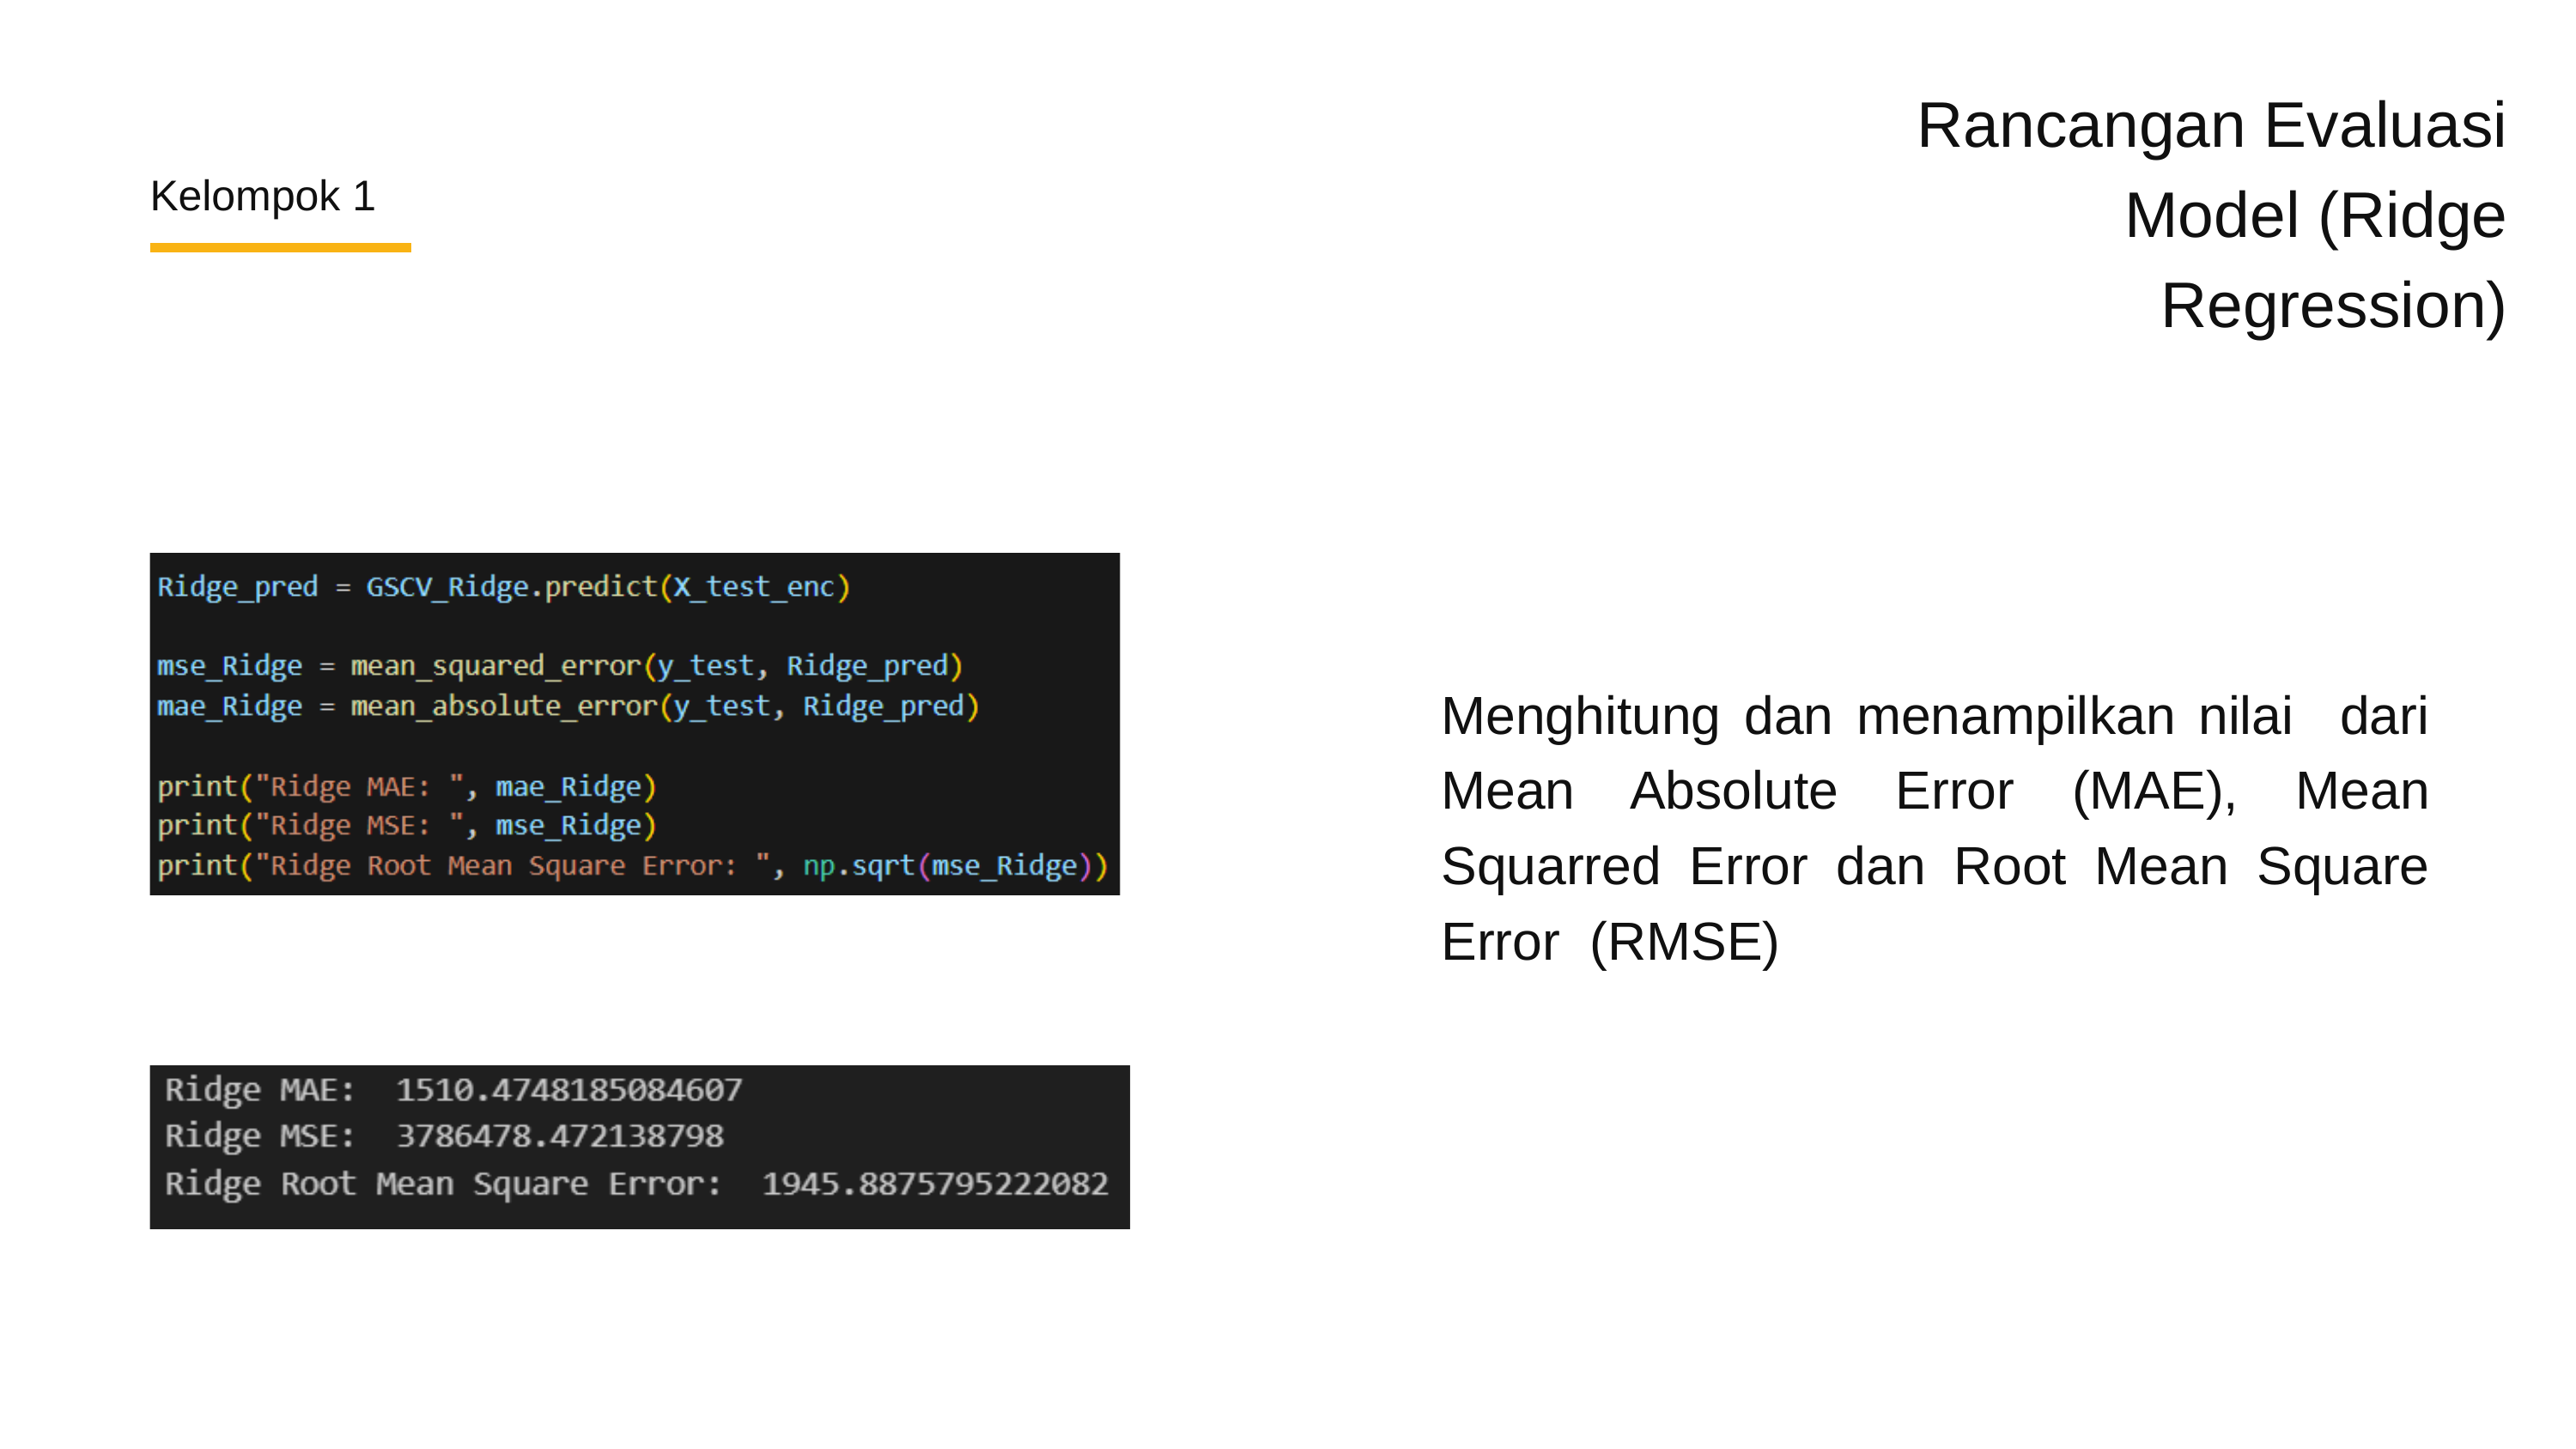

Rancangan Evaluasi Model (Ridge Regression)
Kelompok 1

Menghitung dan menampilkan nilai  dari Mean Absolute Error (MAE), Mean Squarred Error dan Root Mean Square Error  (RMSE)